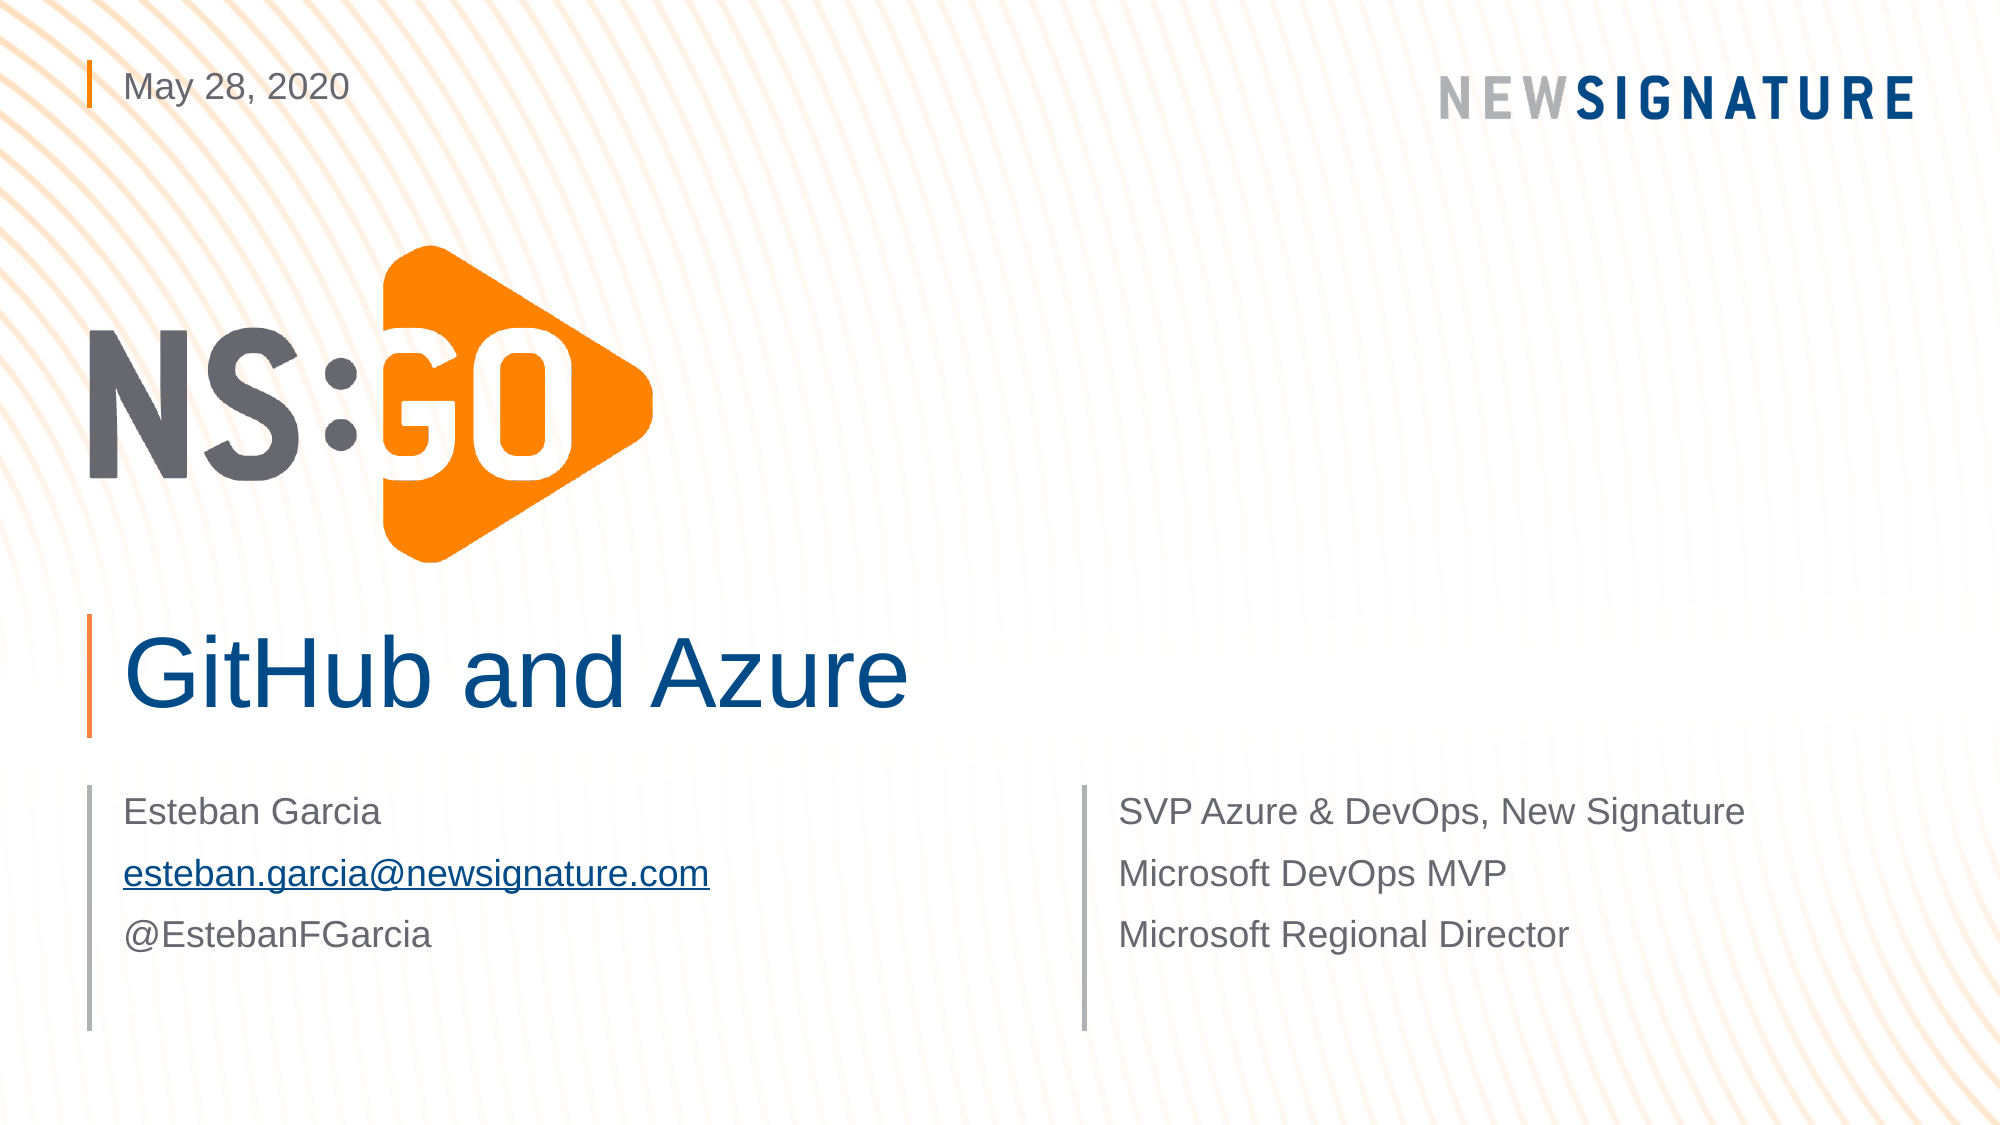

May 28, 2020
GitHub and Azure
Esteban Garcia
esteban.garcia@newsignature.com
@EstebanFGarcia
SVP Azure & DevOps, New Signature
Microsoft DevOps MVP
Microsoft Regional Director